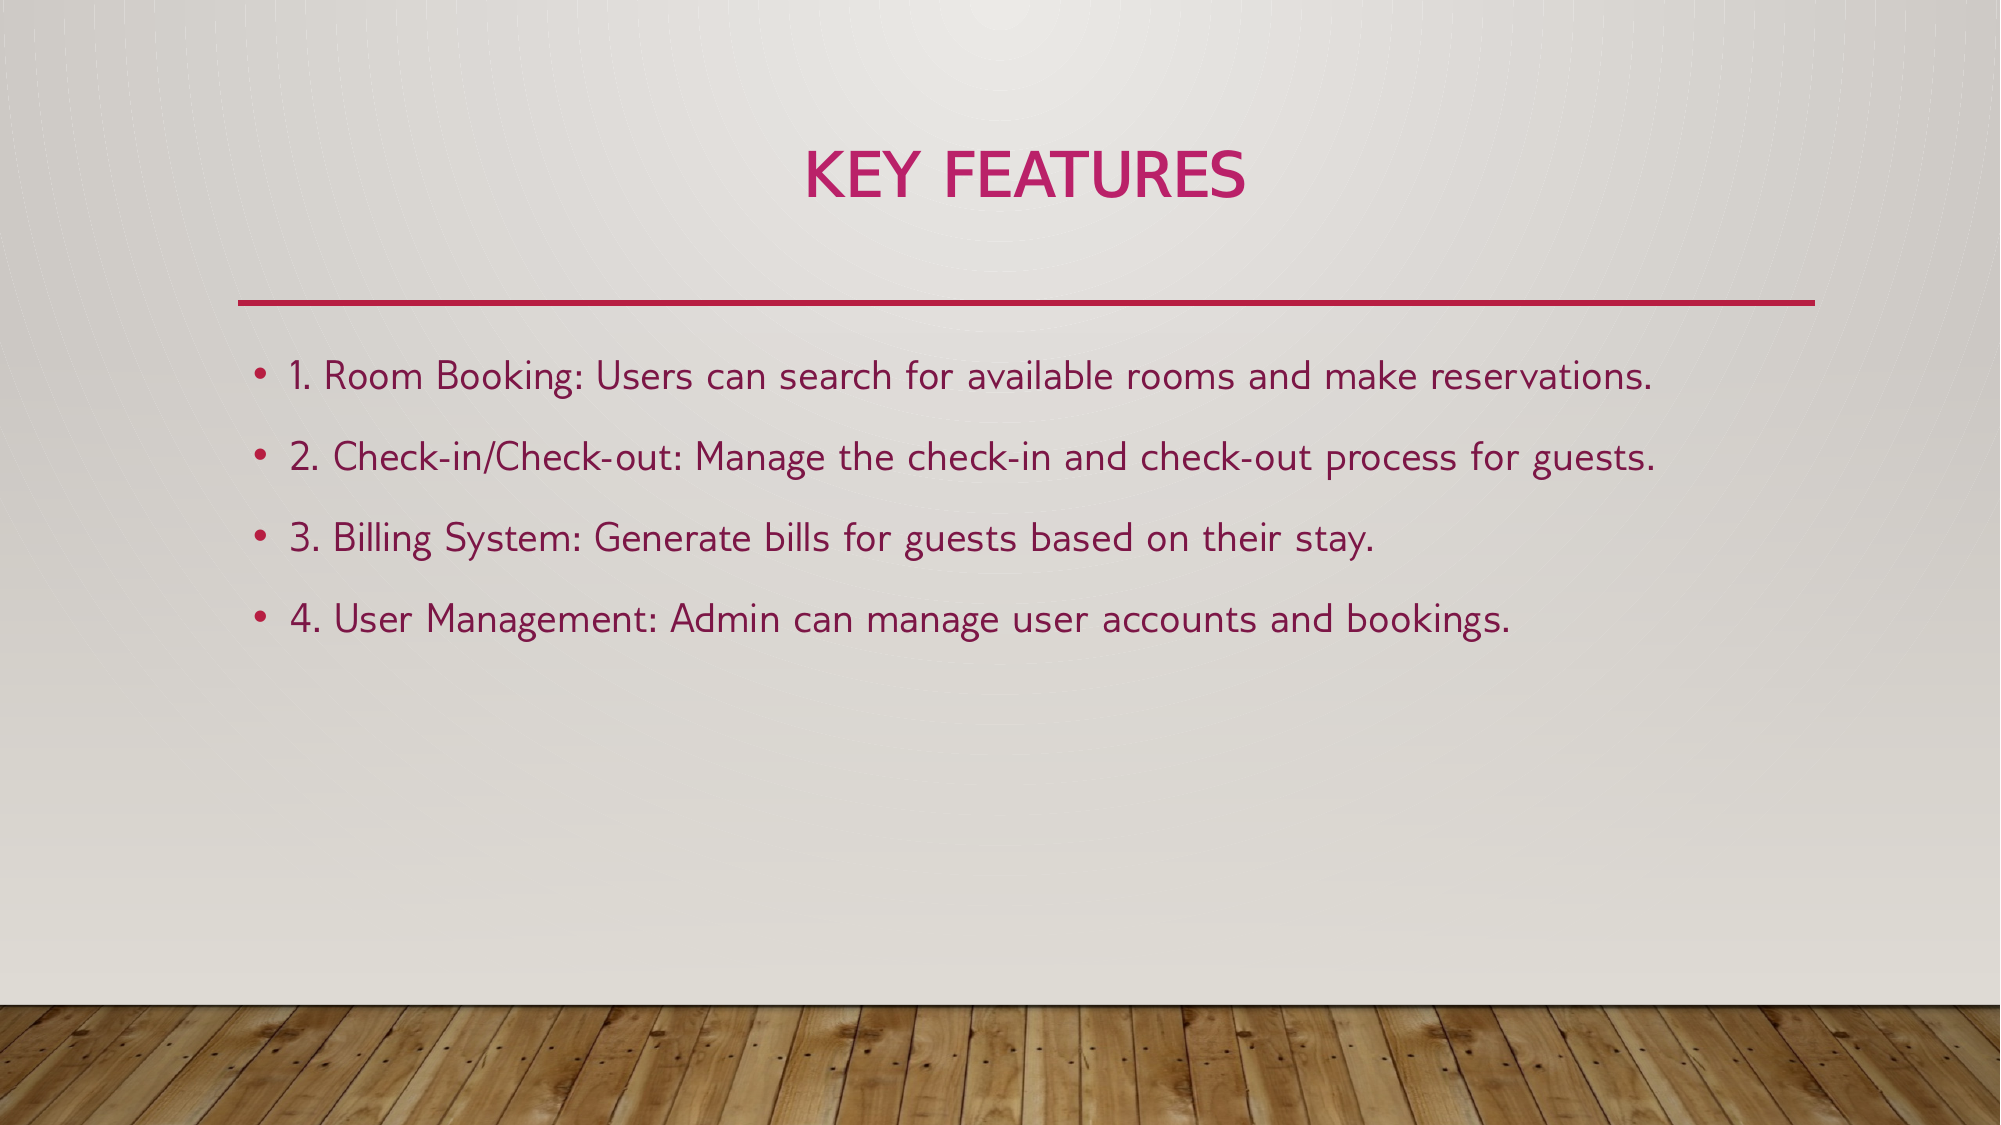

# Key Features
1. Room Booking: Users can search for available rooms and make reservations.
2. Check-in/Check-out: Manage the check-in and check-out process for guests.
3. Billing System: Generate bills for guests based on their stay.
4. User Management: Admin can manage user accounts and bookings.